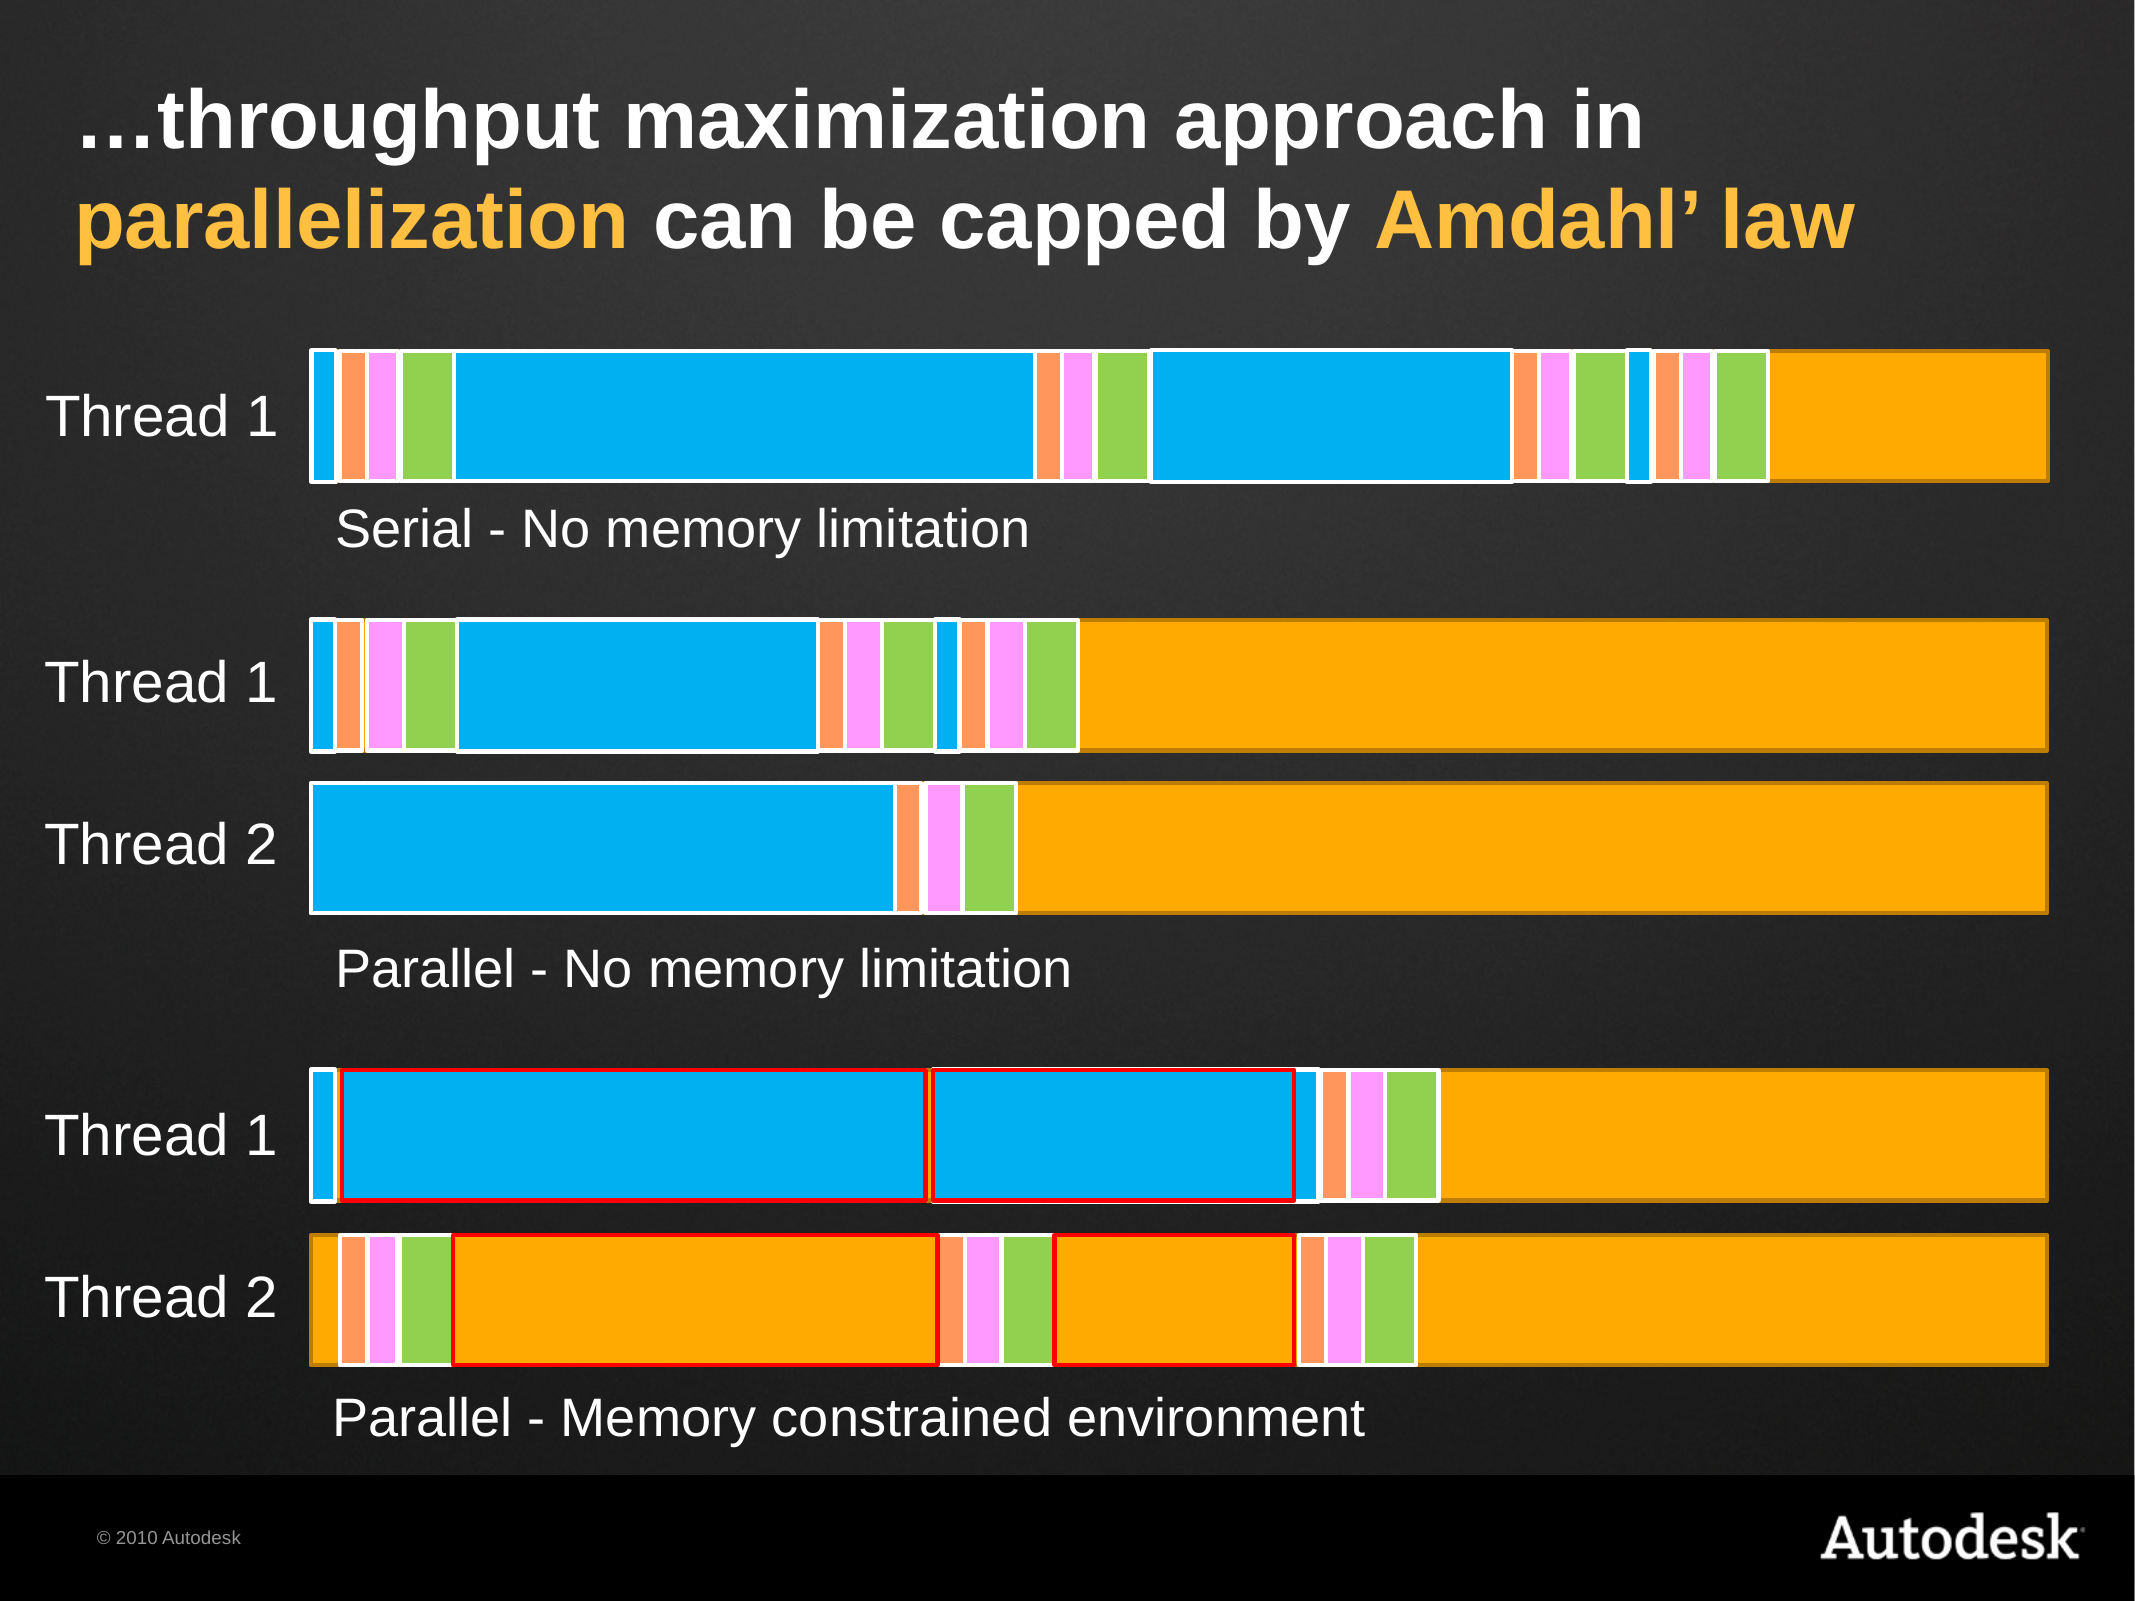

# …throughput maximization approach in parallelization can be capped by Amdahl’ law

Thread 1
Serial - No memory limitation

Thread 1

Thread 2
Parallel - No memory limitation

Thread 1

Thread 2
Parallel - Memory constrained environment